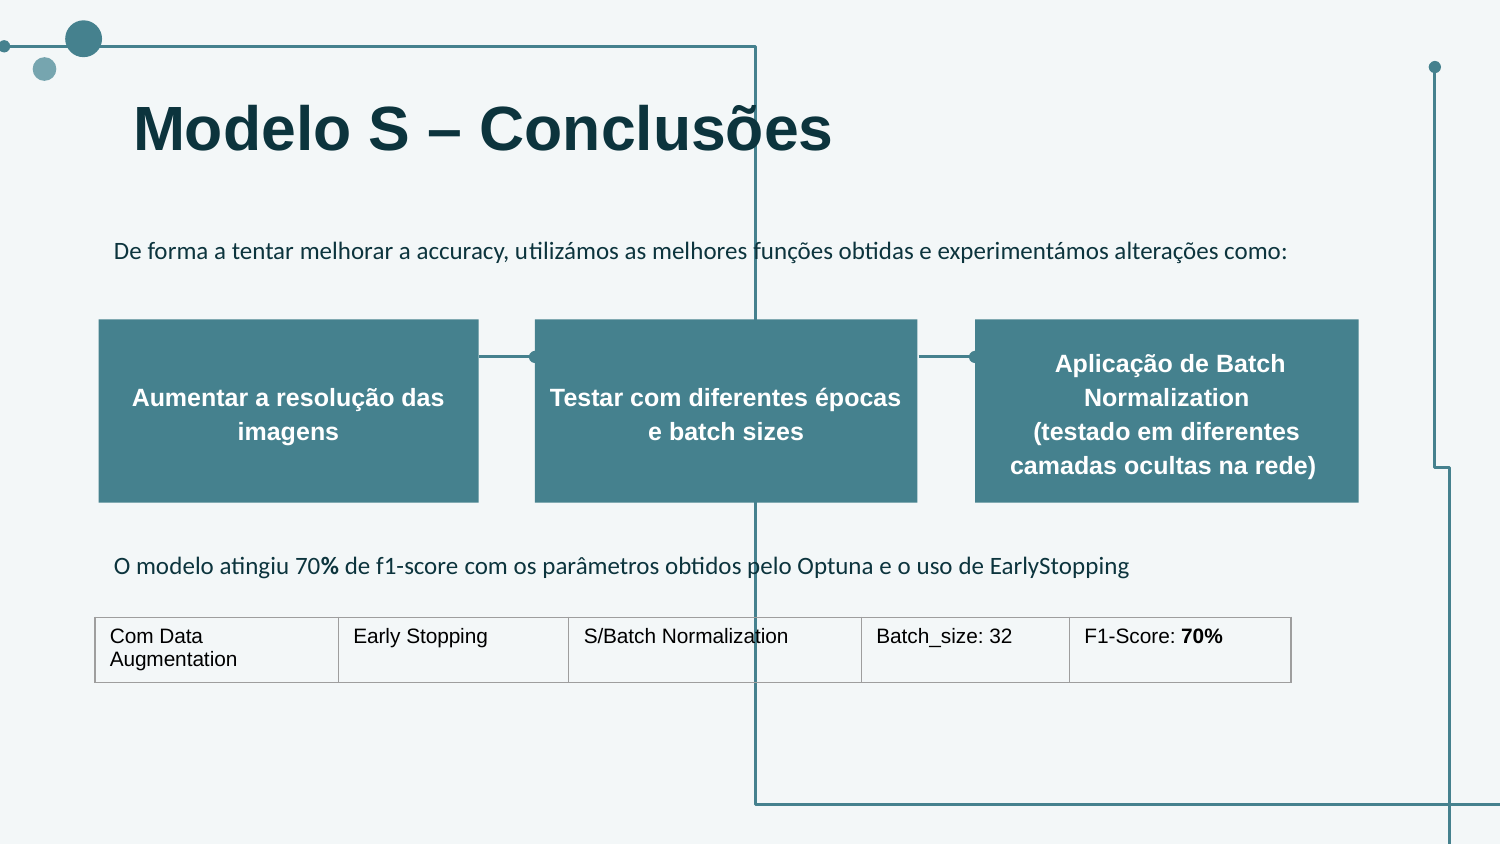

# Modelo S – Conclusões
De forma a tentar melhorar a accuracy, utilizámos as melhores funções obtidas e experimentámos alterações como:
Aumentar a resolução das
imagens
Testar com diferentes épocas e batch sizes
 Aplicação de Batch Normalization
(testado em diferentes camadas ocultas na rede)
O modelo atingiu 70% de f1-score com os parâmetros obtidos pelo Optuna e o uso de EarlyStopping

| Com Data Augmentation | Early Stopping | S/Batch Normalization | Batch\_size: 32 | F1-Score: 70% |
| --- | --- | --- | --- | --- |